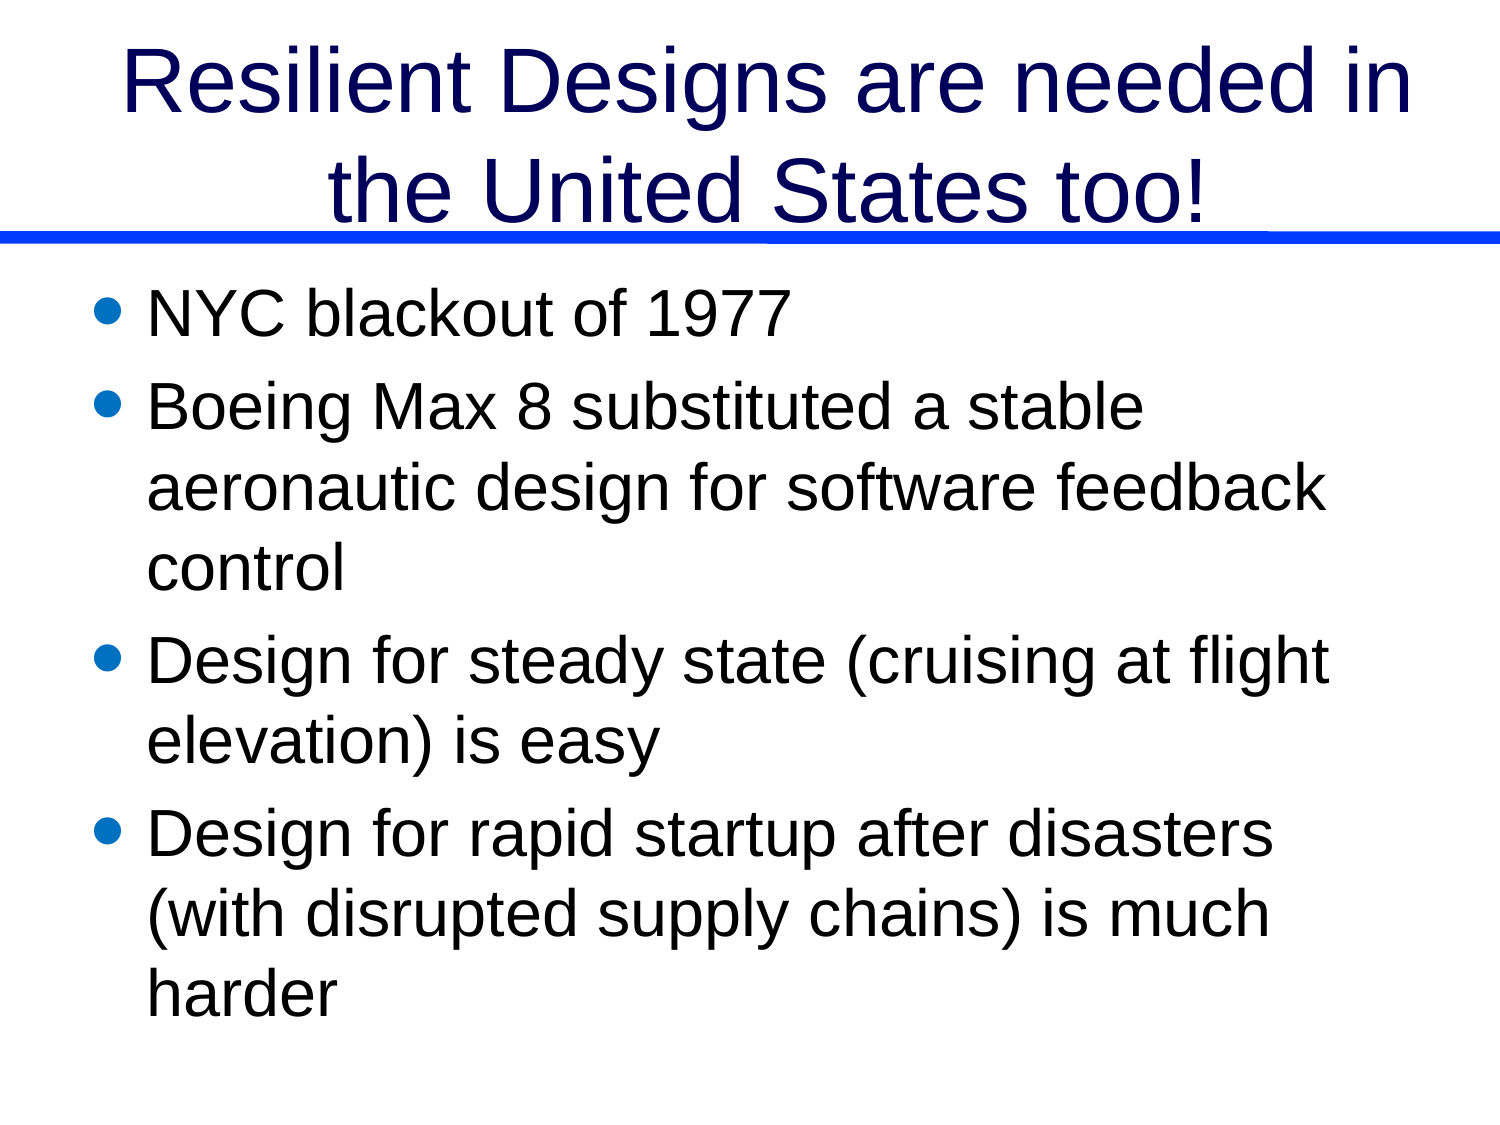

# Resilient Designs are needed in the United States too!
NYC blackout of 1977
Boeing Max 8 substituted a stable aeronautic design for software feedback control
Design for steady state (cruising at flight elevation) is easy
Design for rapid startup after disasters (with disrupted supply chains) is much harder